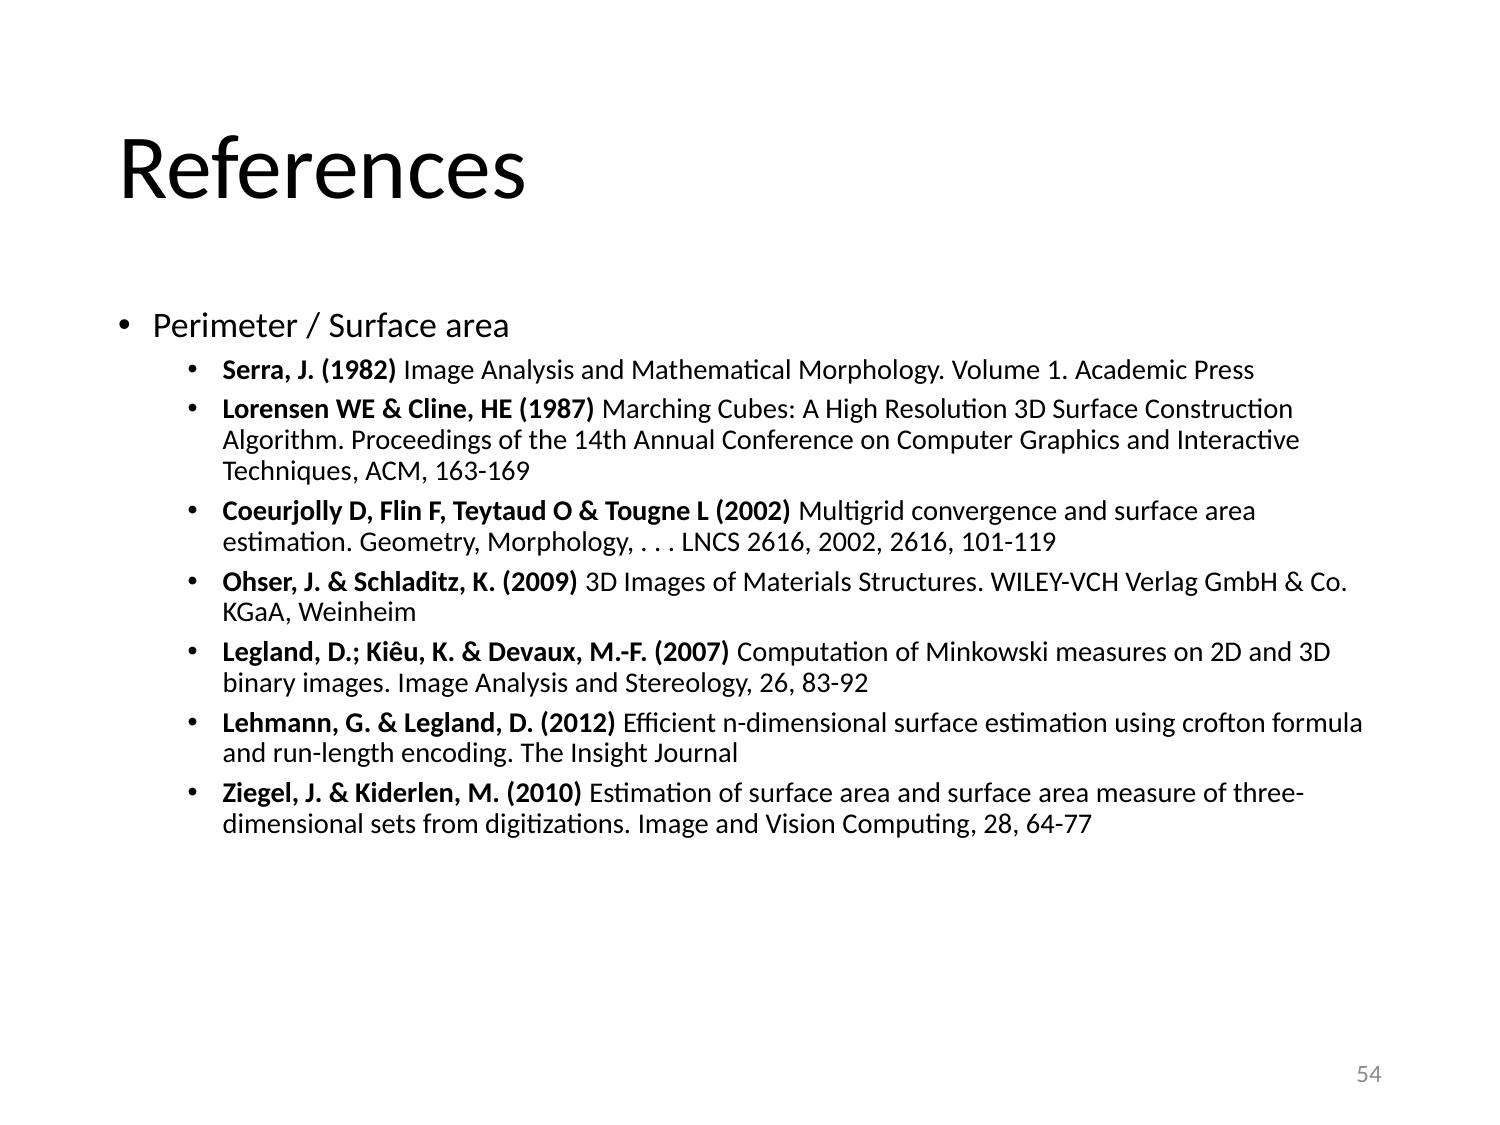

# References
Perimeter / Surface area
Serra, J. (1982) Image Analysis and Mathematical Morphology. Volume 1. Academic Press
Lorensen WE & Cline, HE (1987) Marching Cubes: A High Resolution 3D Surface Construction Algorithm. Proceedings of the 14th Annual Conference on Computer Graphics and Interactive Techniques, ACM, 163-169
Coeurjolly D, Flin F, Teytaud O & Tougne L (2002) Multigrid convergence and surface area estimation. Geometry, Morphology, . . . LNCS 2616, 2002, 2616, 101-119
Ohser, J. & Schladitz, K. (2009) 3D Images of Materials Structures. WILEY-VCH Verlag GmbH & Co. KGaA, Weinheim
Legland, D.; Kiêu, K. & Devaux, M.-F. (2007) Computation of Minkowski measures on 2D and 3D binary images. Image Analysis and Stereology, 26, 83-92
Lehmann, G. & Legland, D. (2012) Efficient n-dimensional surface estimation using crofton formula and run-length encoding. The Insight Journal
Ziegel, J. & Kiderlen, M. (2010) Estimation of surface area and surface area measure of three-dimensional sets from digitizations. Image and Vision Computing, 28, 64-77

54